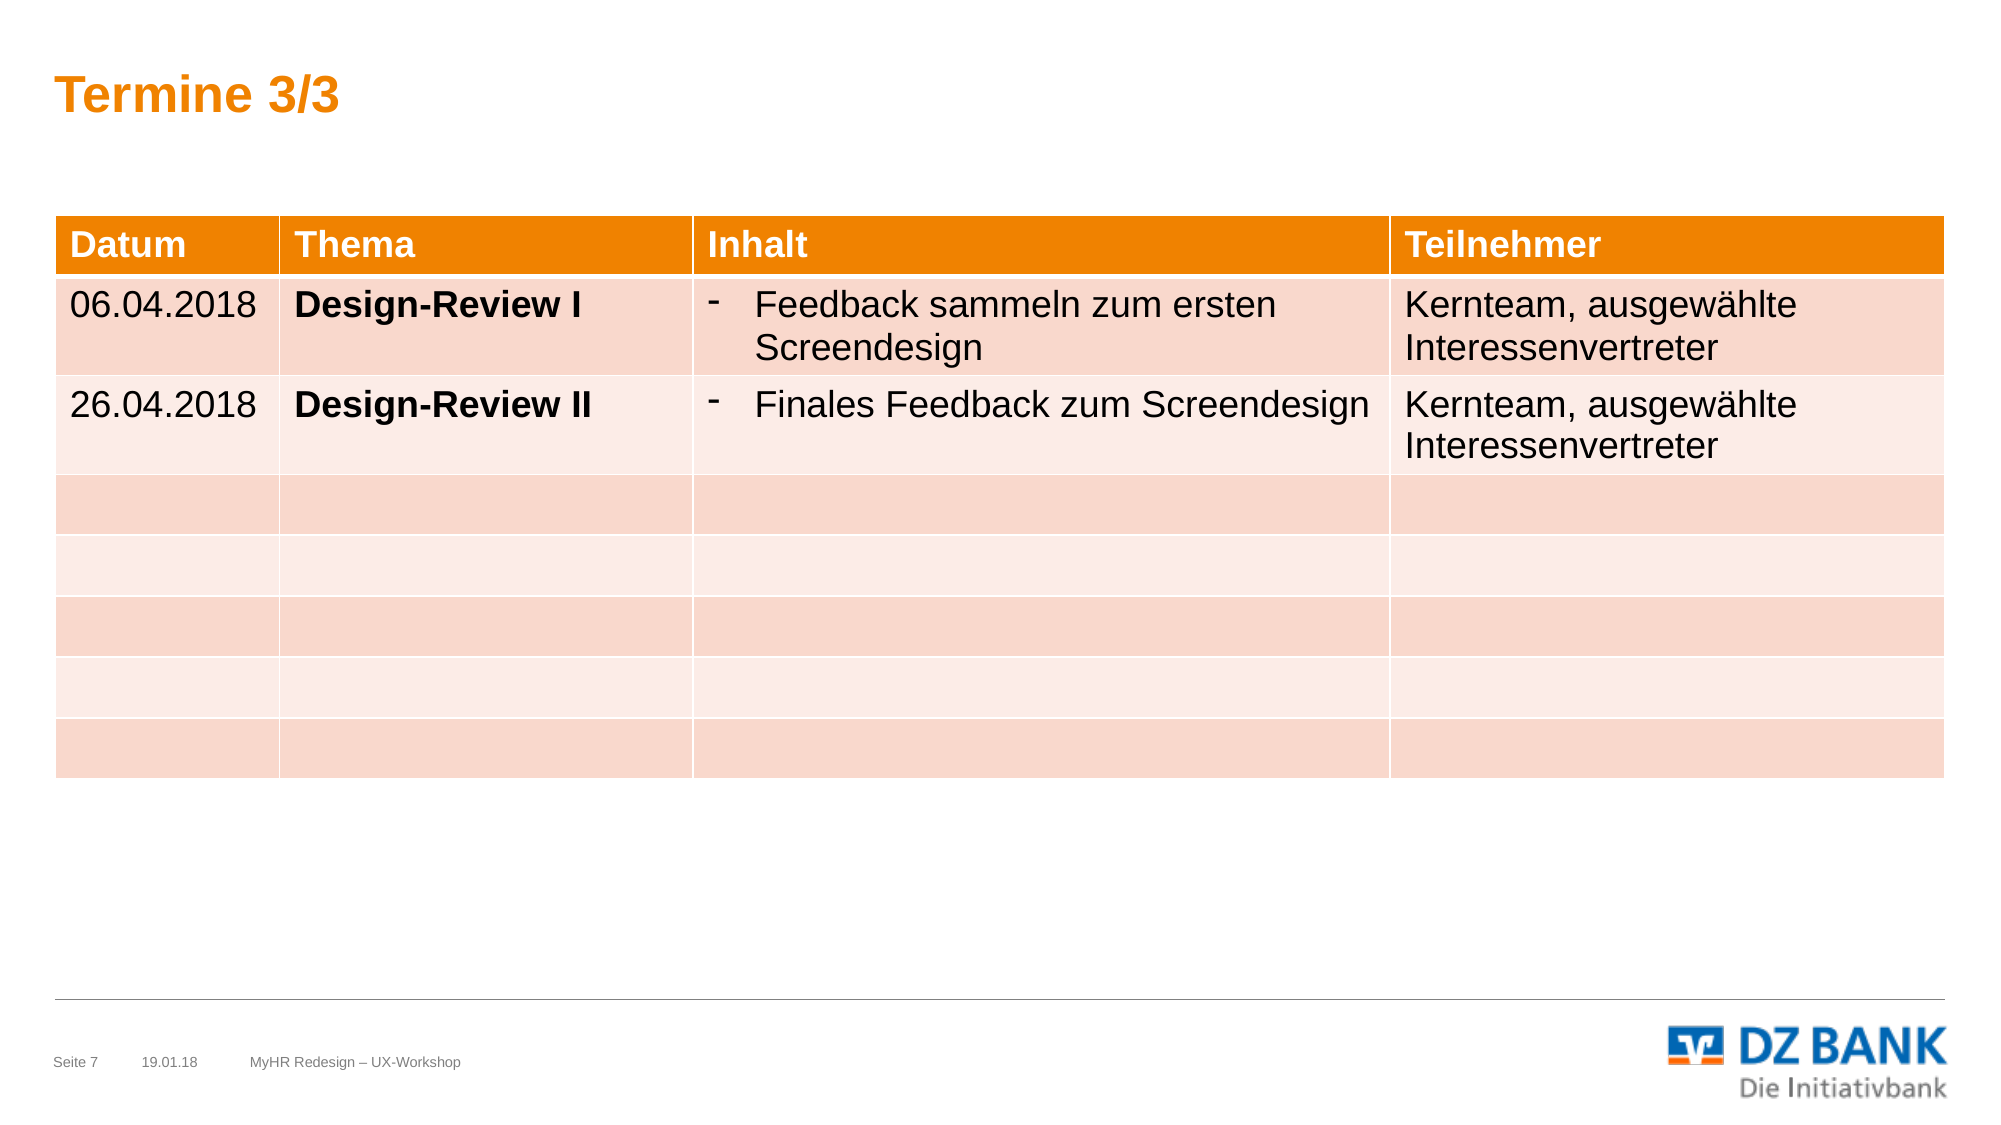

# Termine 3/3
| Datum | Thema | Inhalt | Teilnehmer |
| --- | --- | --- | --- |
| 06.04.2018 | Design-Review I | Feedback sammeln zum ersten Screendesign | Kernteam, ausgewählte Interessenvertreter |
| 26.04.2018 | Design-Review II | Finales Feedback zum Screendesign | Kernteam, ausgewählte Interessenvertreter |
|  |  |  |  |
|  |  |  |  |
|  |  |  |  |
|  |  |  |  |
|  |  |  |  |
Seite 7
19.01.18
MyHR Redesign – UX-Workshop